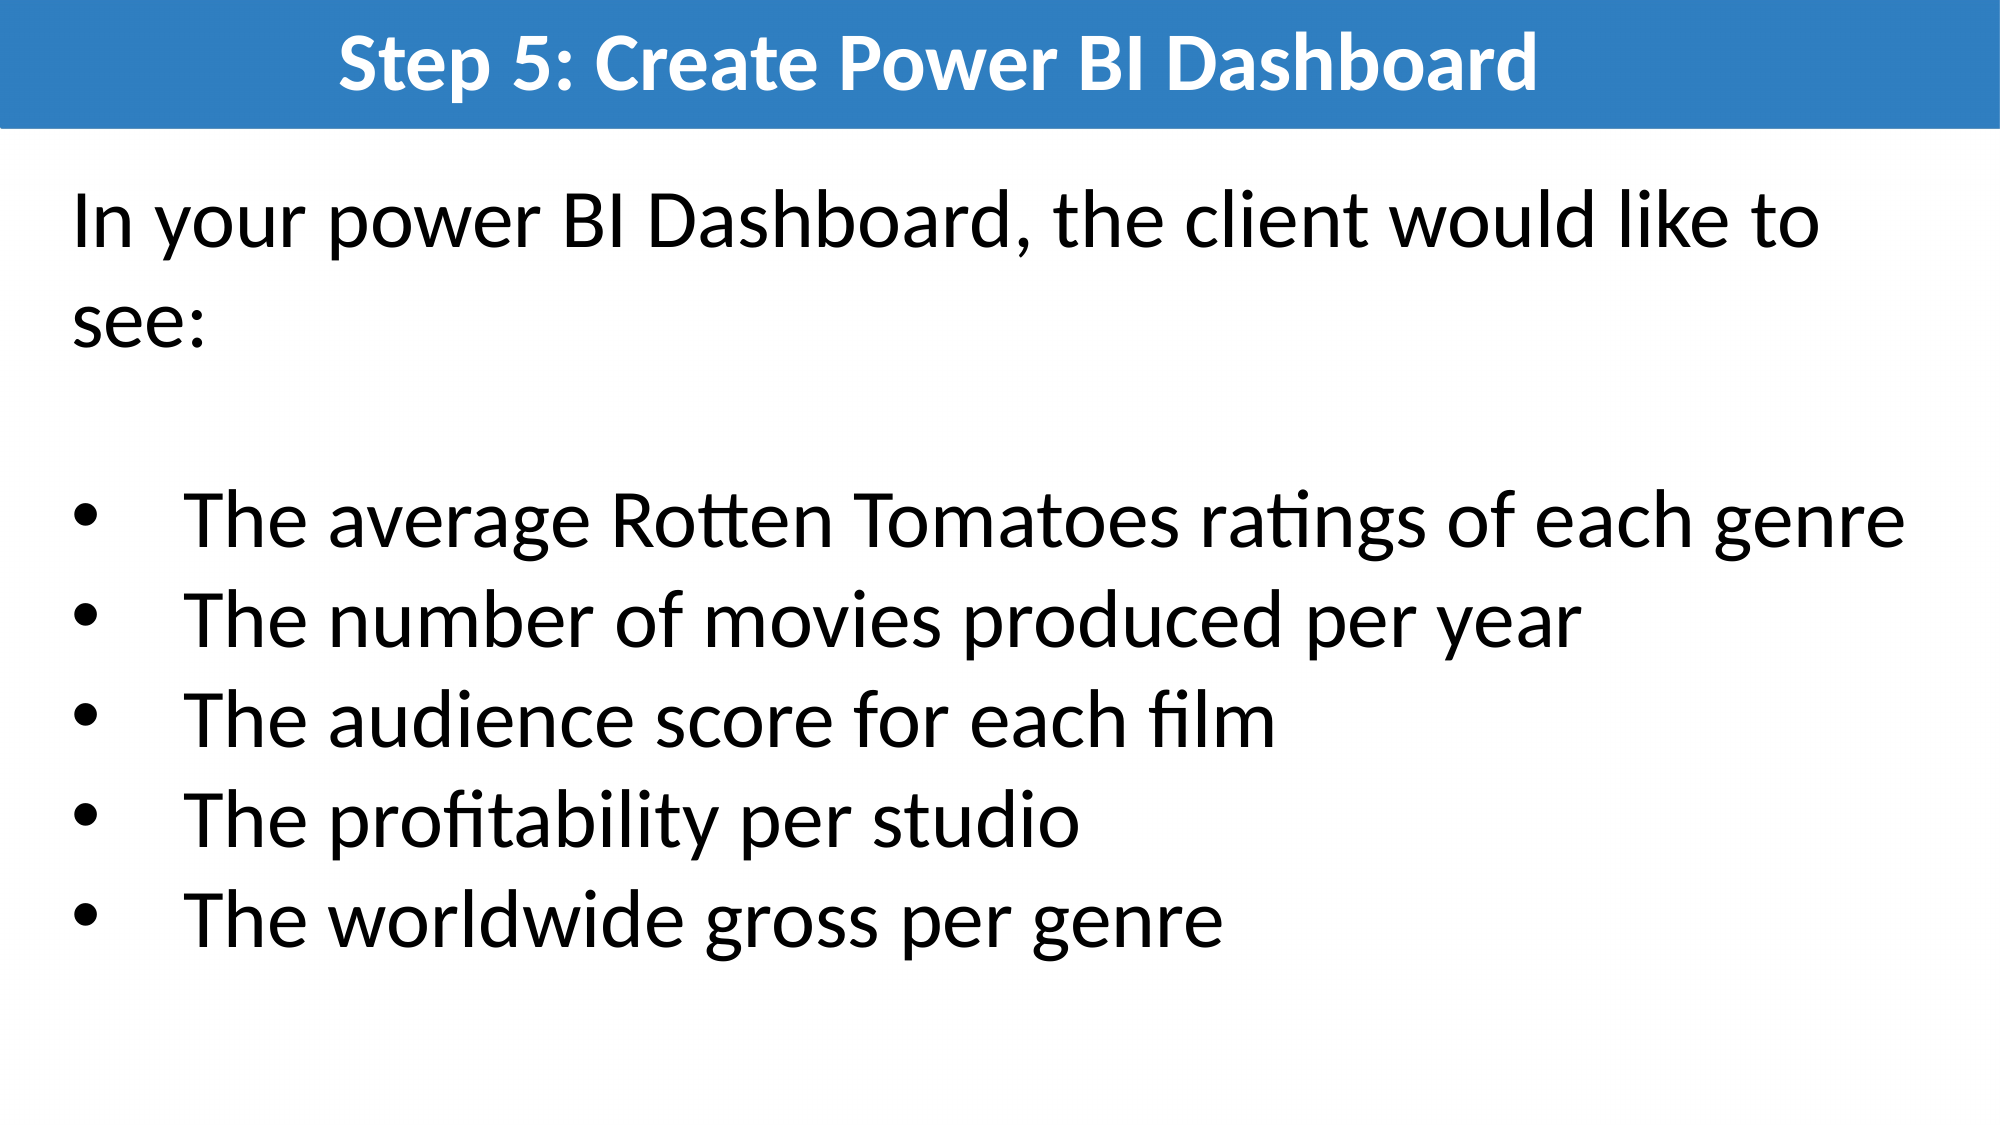

Step 5: Create Power BI Dashboard
In your power BI Dashboard, the client would like to see:

The average Rotten Tomatoes ratings of each genre
The number of movies produced per year
The audience score for each film
The profitability per studio
The worldwide gross per genre